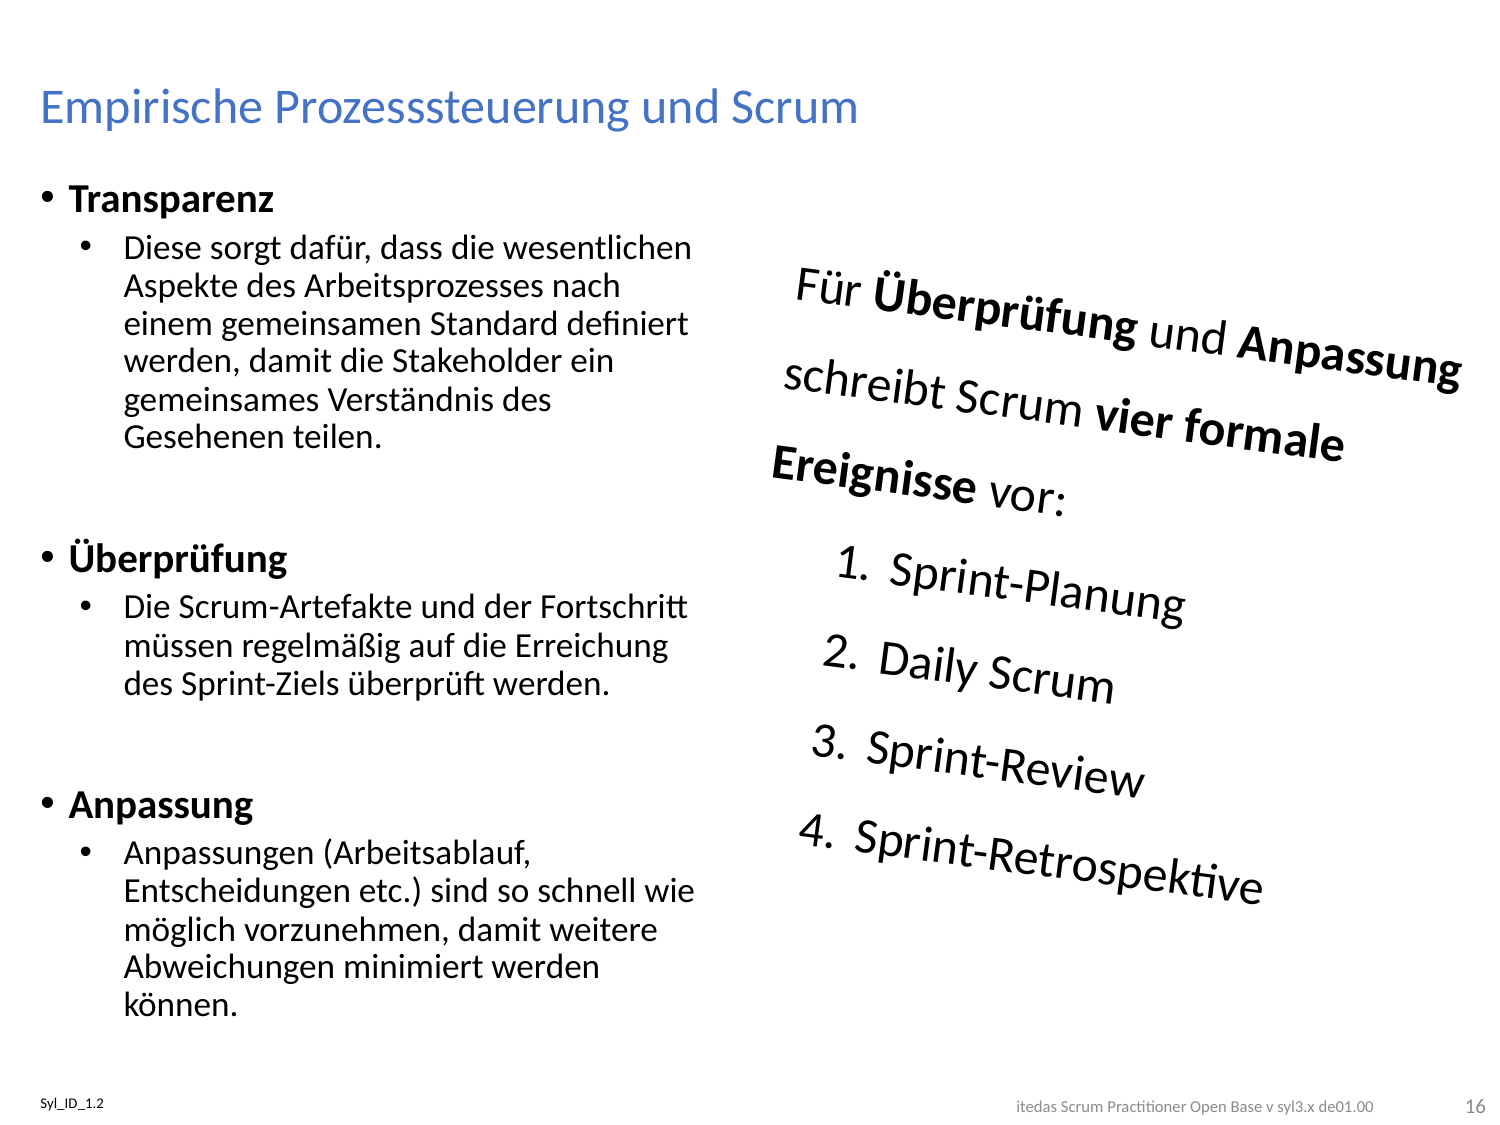

# Empirische Prozesssteuerung und Scrum
Transparenz
Diese sorgt dafür, dass die wesentlichen Aspekte des Arbeitsprozesses nach einem gemeinsamen Standard definiert werden, damit die Stakeholder ein gemeinsames Verständnis des Gesehenen teilen.

Überprüfung
Die Scrum-Artefakte und der Fortschritt müssen regelmäßig auf die Erreichung des Sprint-Ziels überprüft werden.

Anpassung
Anpassungen (Arbeitsablauf, Entscheidungen etc.) sind so schnell wie möglich vorzunehmen, damit weitere Abweichungen minimiert werden können.

Für Überprüfung und Anpassung schreibt Scrum vier formale Ereignisse vor:
Sprint-Planung
Daily Scrum
Sprint-Review
Sprint-Retrospektive

16
Syl_ID_1.2
itedas Scrum Practitioner Open Base v syl3.x de01.00